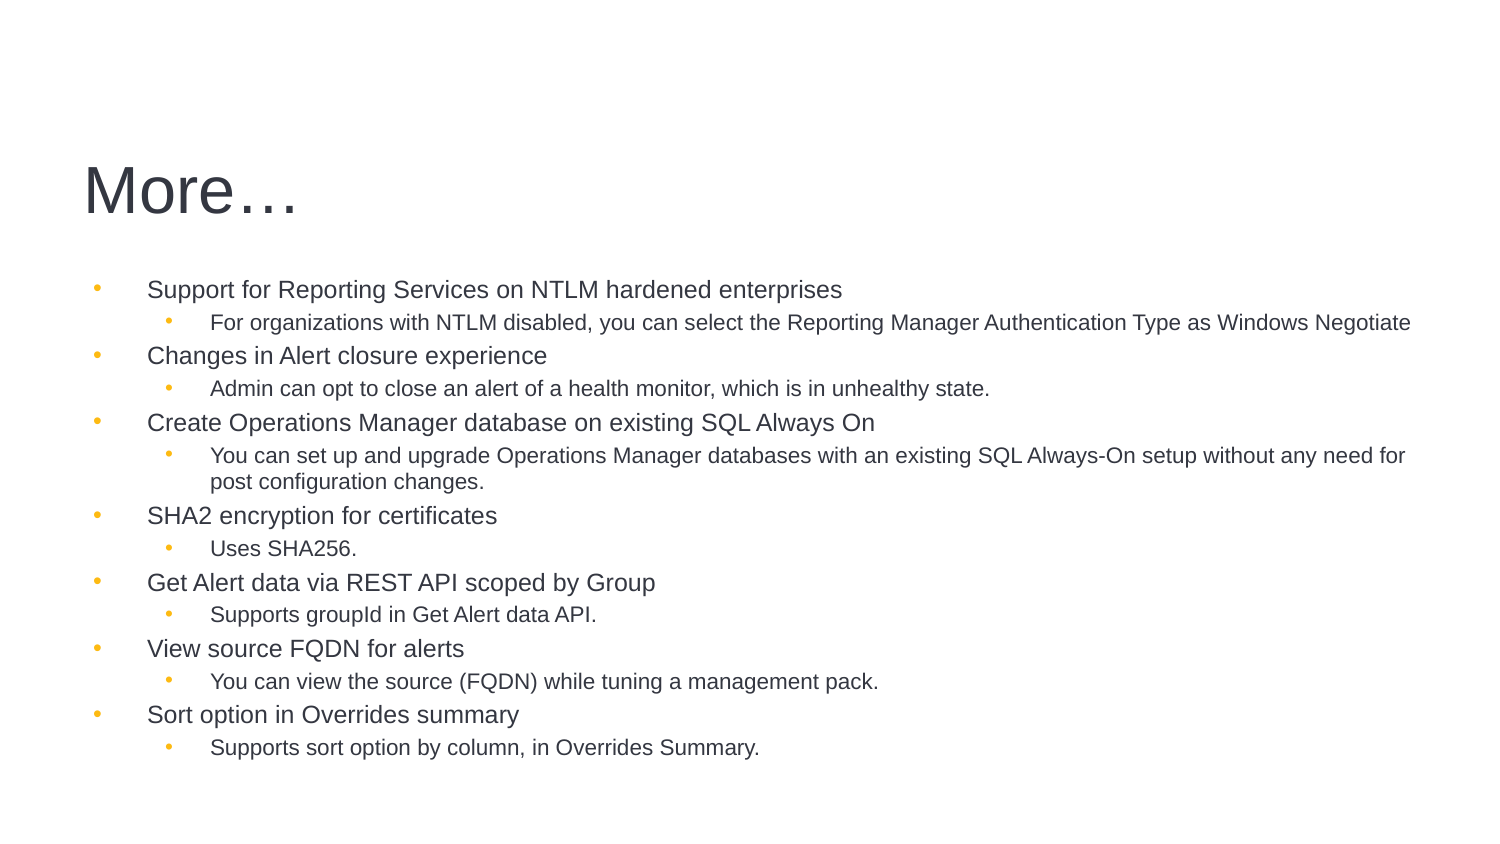

# More…
Support for Reporting Services on NTLM hardened enterprises
For organizations with NTLM disabled, you can select the Reporting Manager Authentication Type as Windows Negotiate
Changes in Alert closure experience
Admin can opt to close an alert of a health monitor, which is in unhealthy state.
Create Operations Manager database on existing SQL Always On
You can set up and upgrade Operations Manager databases with an existing SQL Always-On setup without any need for post configuration changes.
SHA2 encryption for certificates
Uses SHA256.
Get Alert data via REST API scoped by Group
Supports groupId in Get Alert data API.
View source FQDN for alerts
You can view the source (FQDN) while tuning a management pack.
Sort option in Overrides summary
Supports sort option by column, in Overrides Summary.